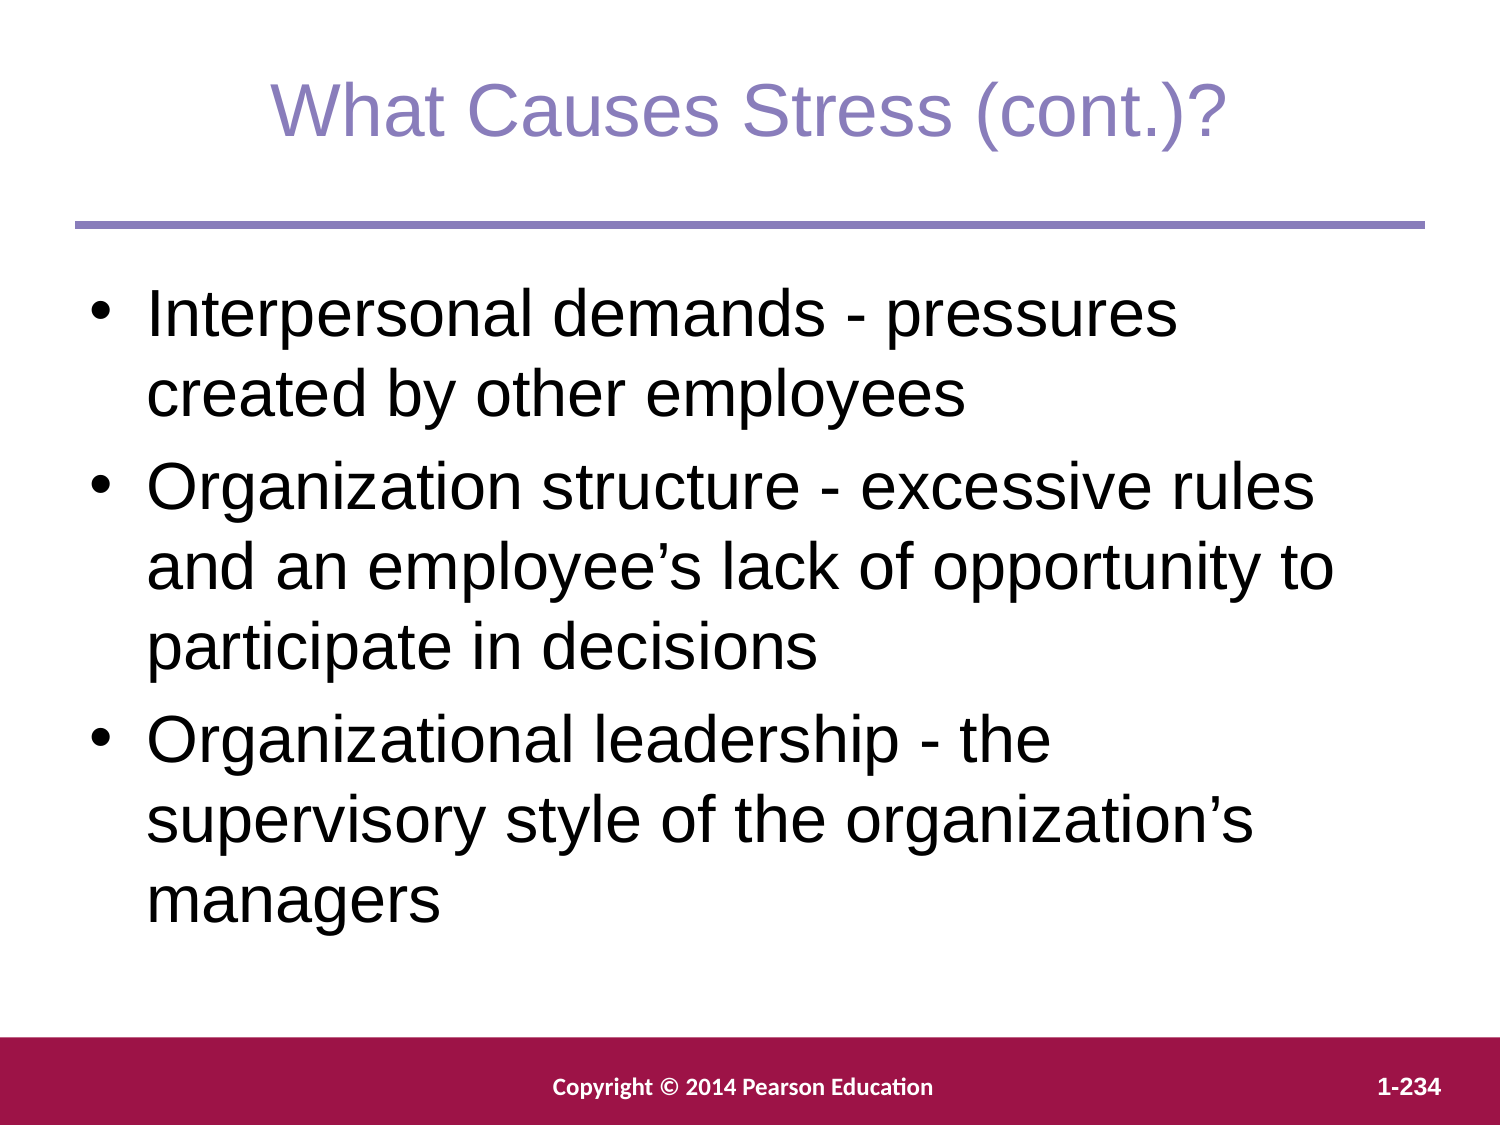

What Causes Stress (cont.)?
Interpersonal demands - pressures created by other employees
Organization structure - excessive rules and an employee’s lack of opportunity to participate in decisions
Organizational leadership - the supervisory style of the organization’s managers